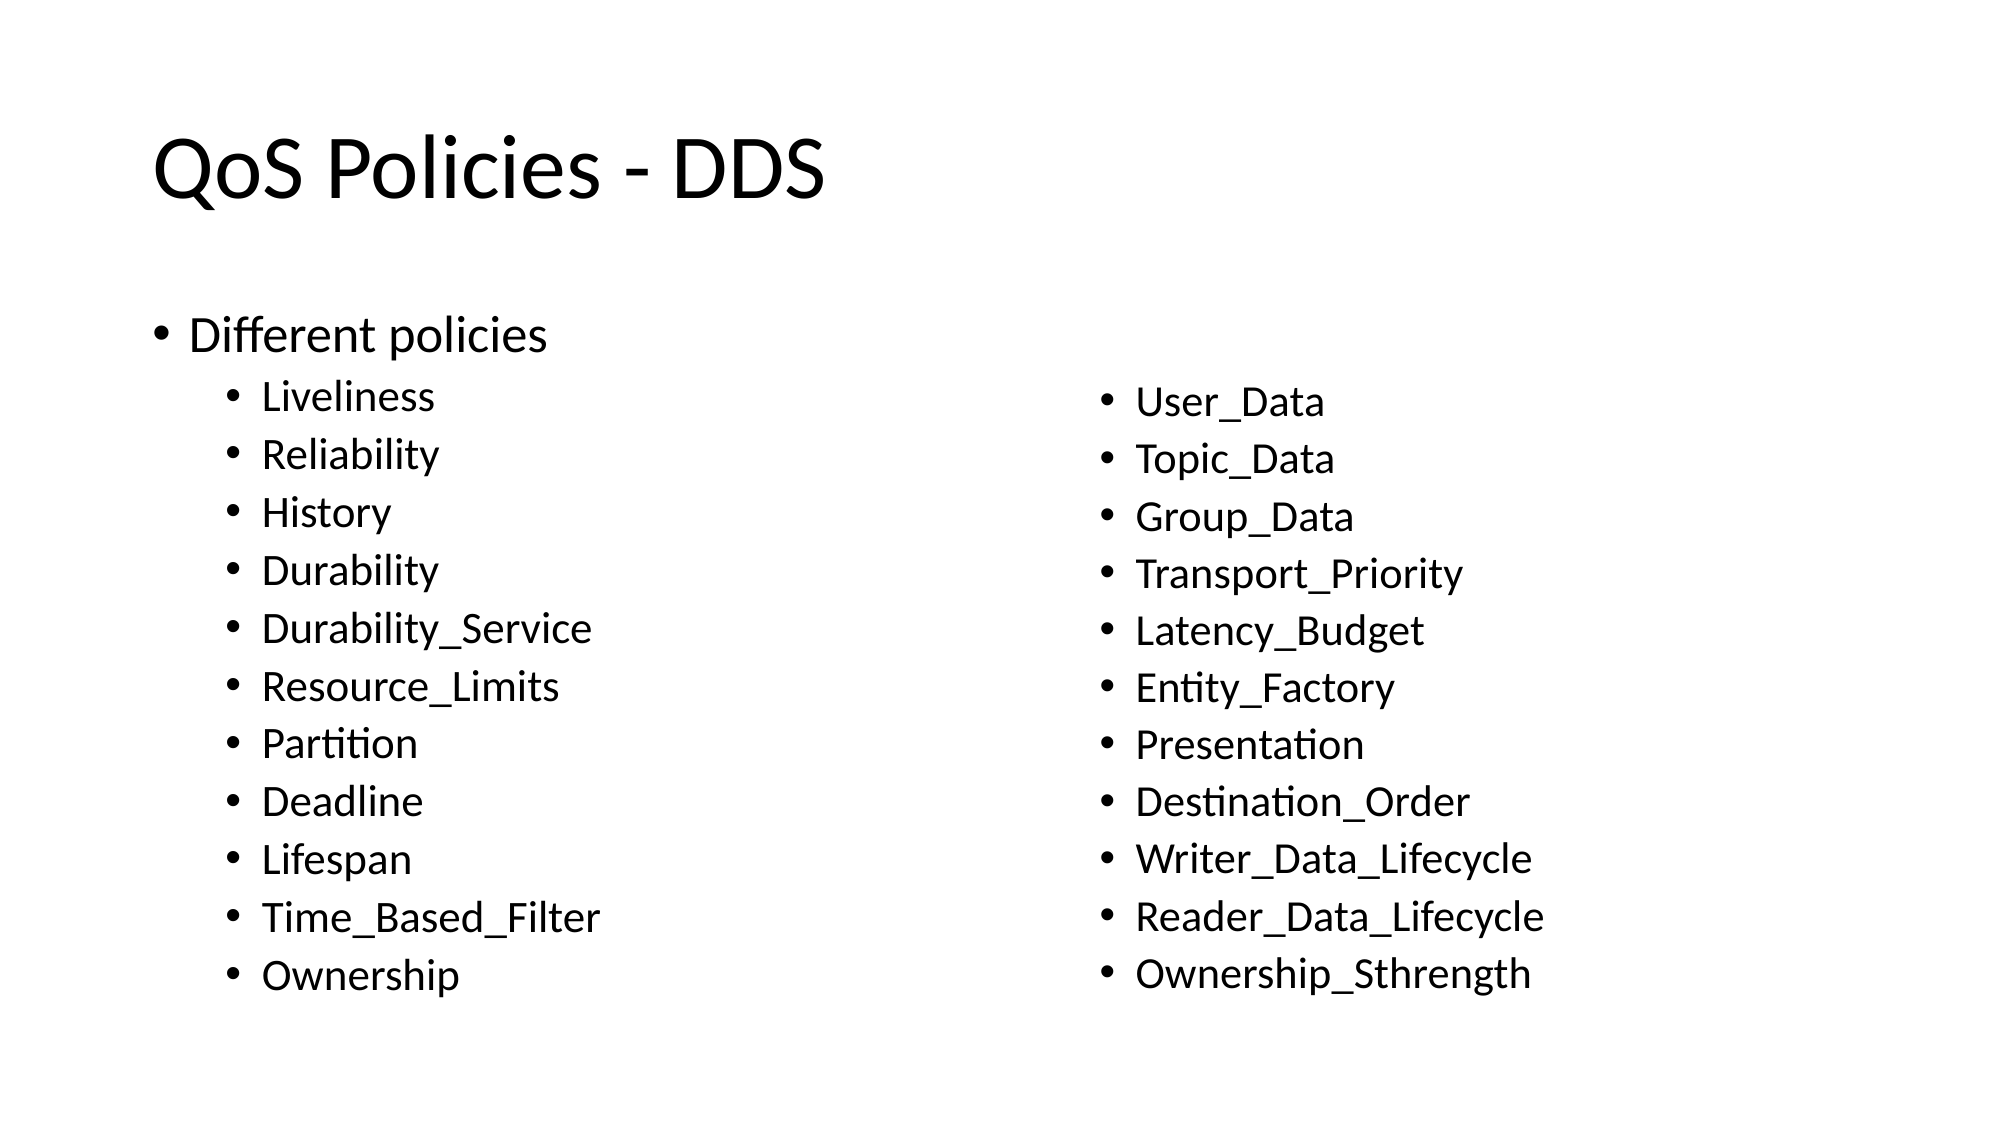

# QoS Policies - DDS
Different policies
Liveliness
Reliability
History
Durability
Durability_Service
Resource_Limits
Partition
Deadline
Lifespan
Time_Based_Filter
Ownership

User_Data
Topic_Data
Group_Data
Transport_Priority
Latency_Budget
Entity_Factory
Presentation
Destination_Order
Writer_Data_Lifecycle
Reader_Data_Lifecycle
Ownership_Sthrength